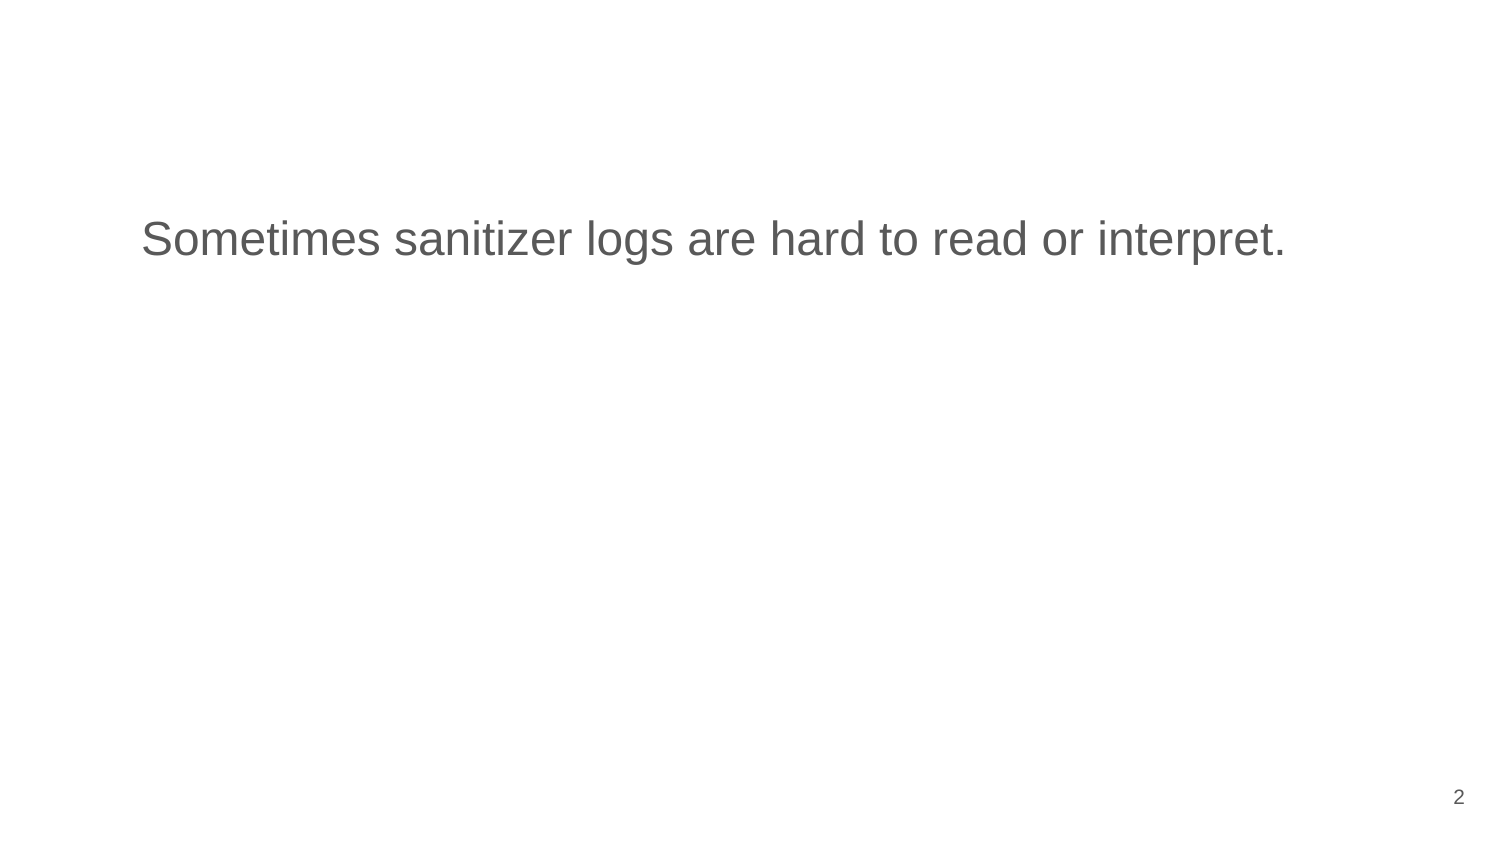

Sometimes sanitizer logs are hard to read or interpret.
2